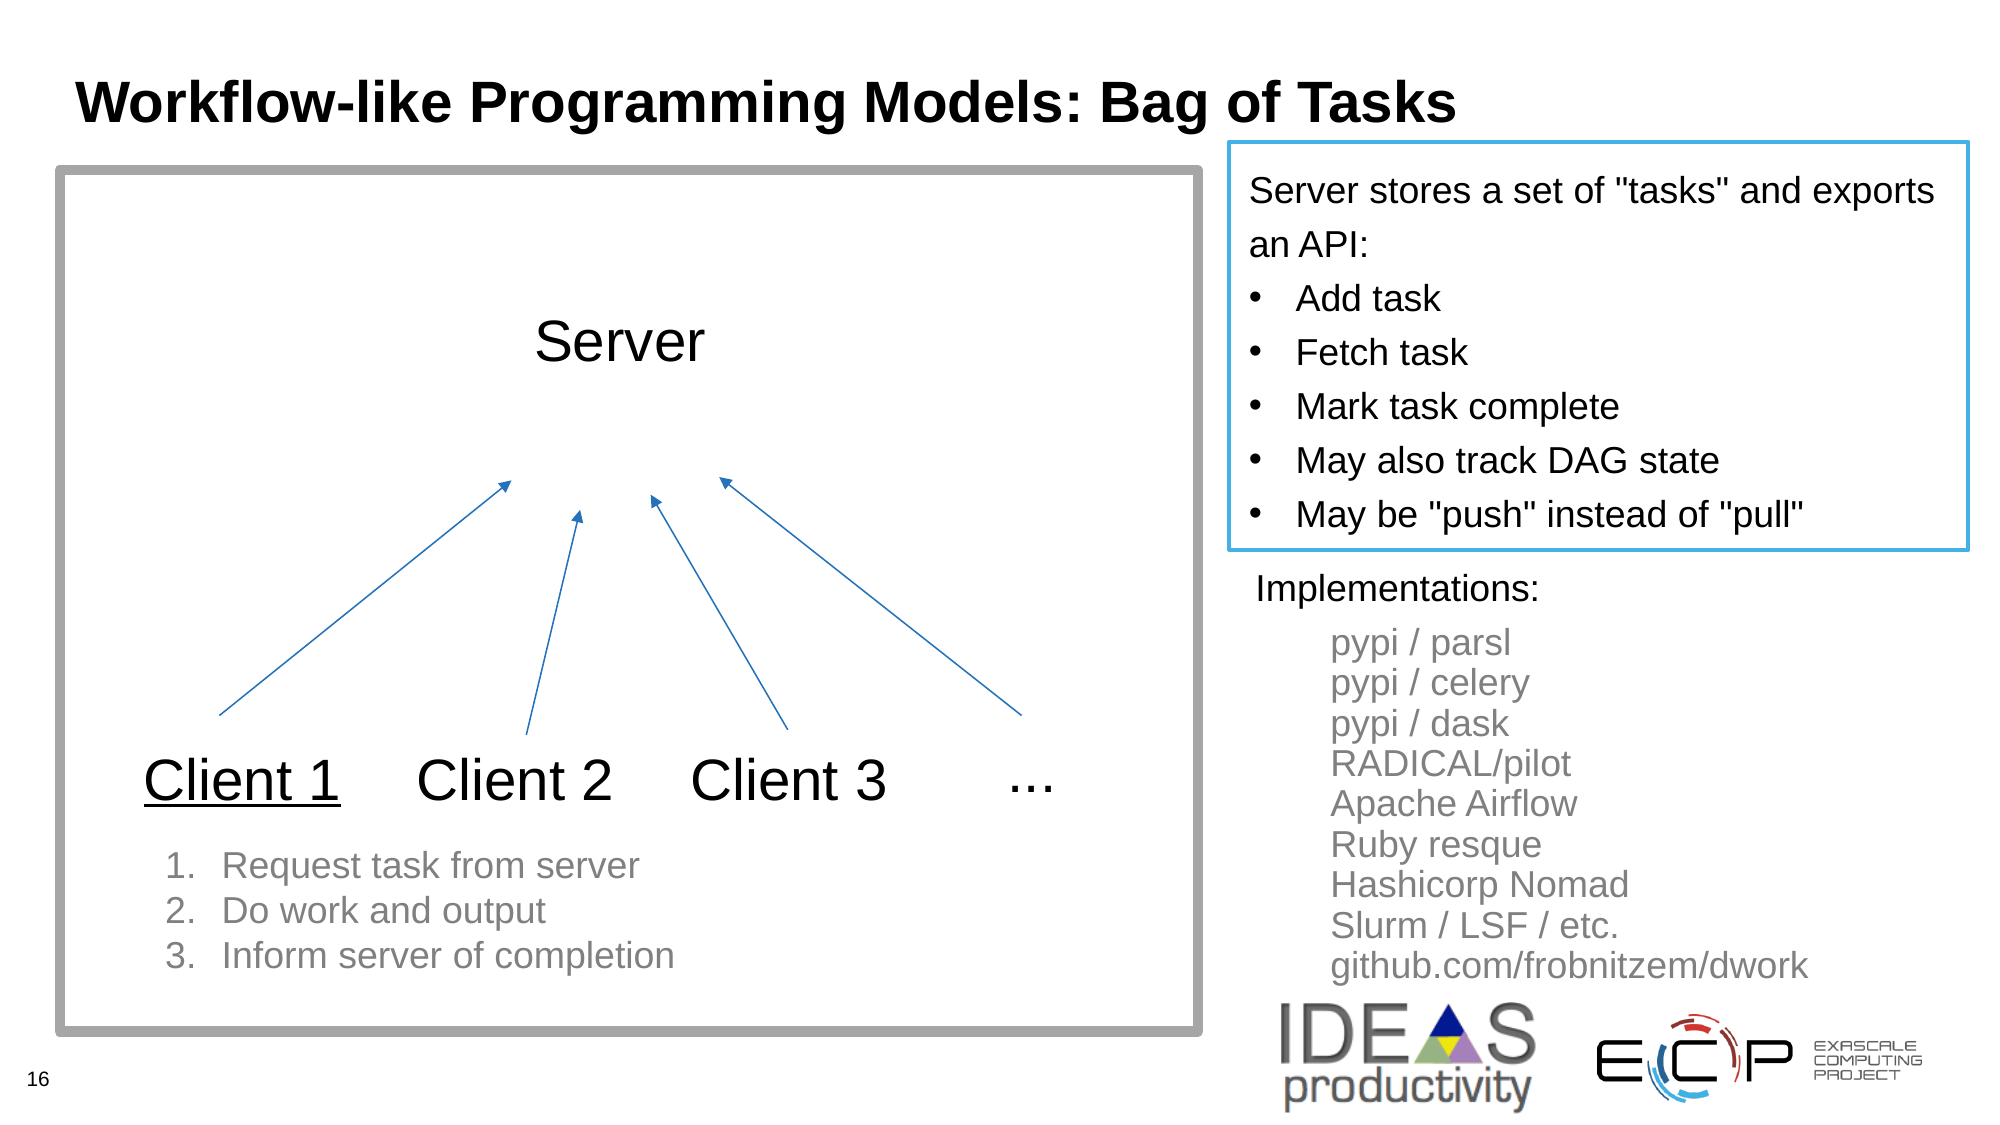

# Workflow-like Programming Models: Bag of Tasks
Server stores a set of "tasks" and exports an API:
Add task
Fetch task
Mark task complete
May also track DAG state
May be "push" instead of "pull"

Server
Implementations:

pypi / parsl
pypi / celery
pypi / dask
RADICAL/pilot
Apache Airflow
Ruby resque
Hashicorp Nomad
Slurm / LSF / etc.
github.com/frobnitzem/dwork
...
Client 1
Client 2
Client 3
Request task from server
Do work and output
Inform server of completion